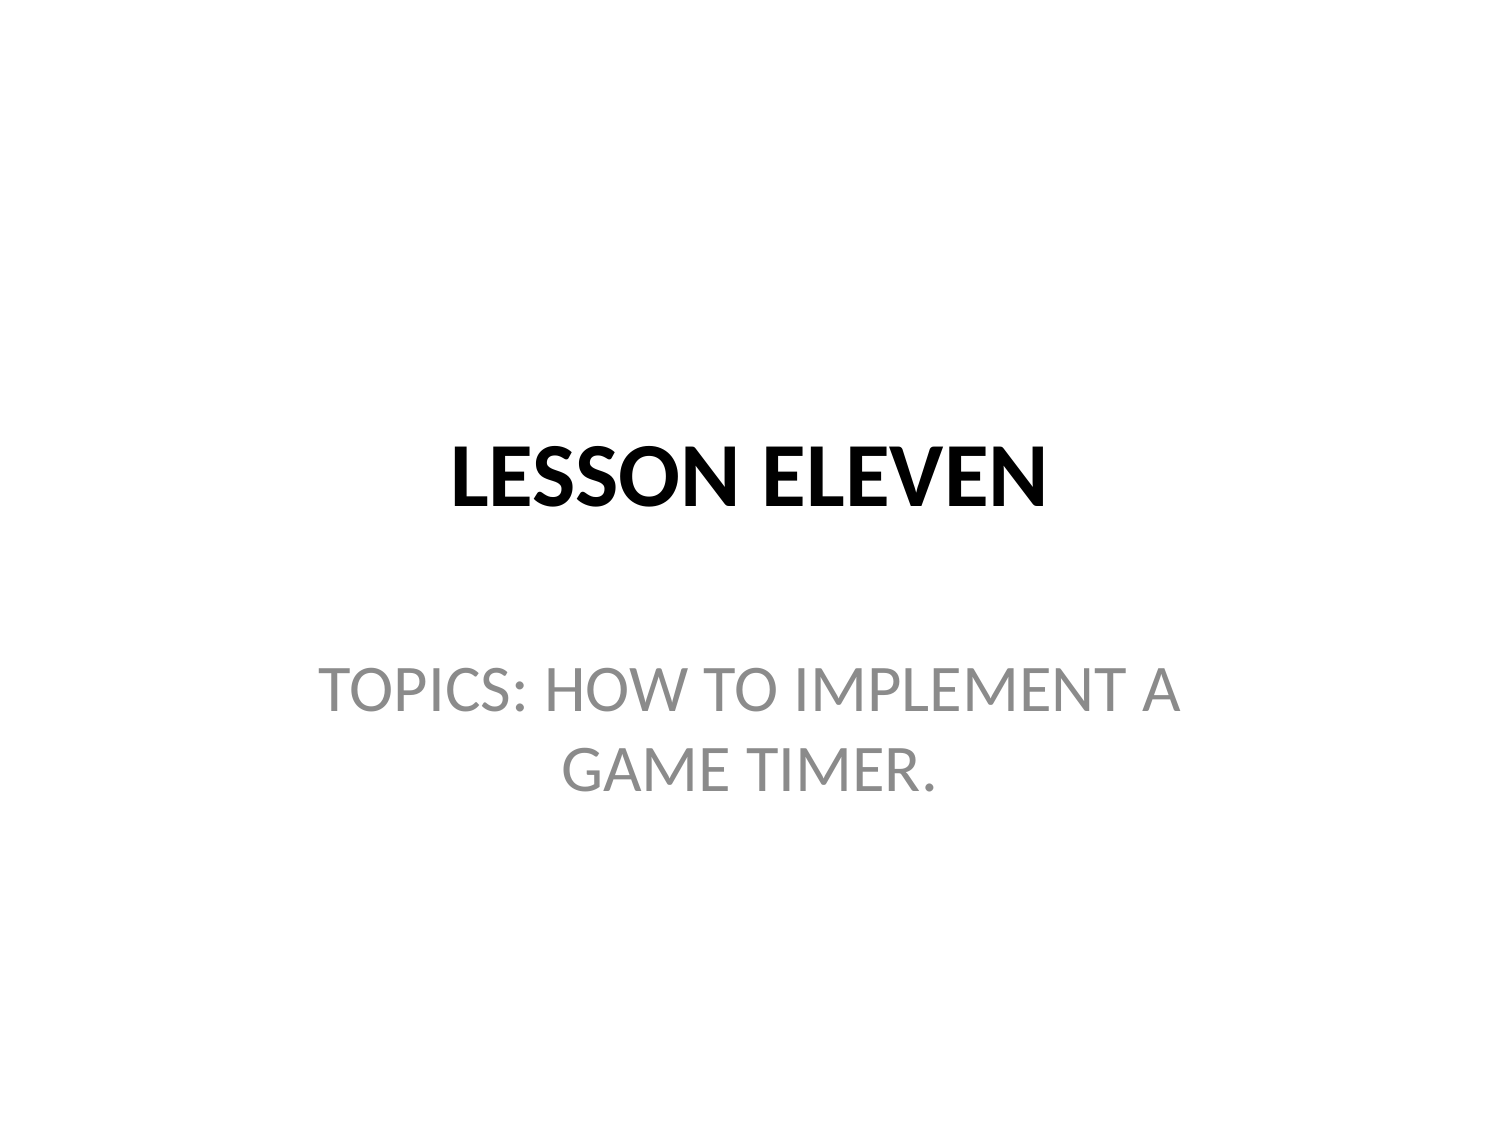

# LESSON ELEVEN
TOPICS: HOW TO IMPLEMENT A GAME TIMER.